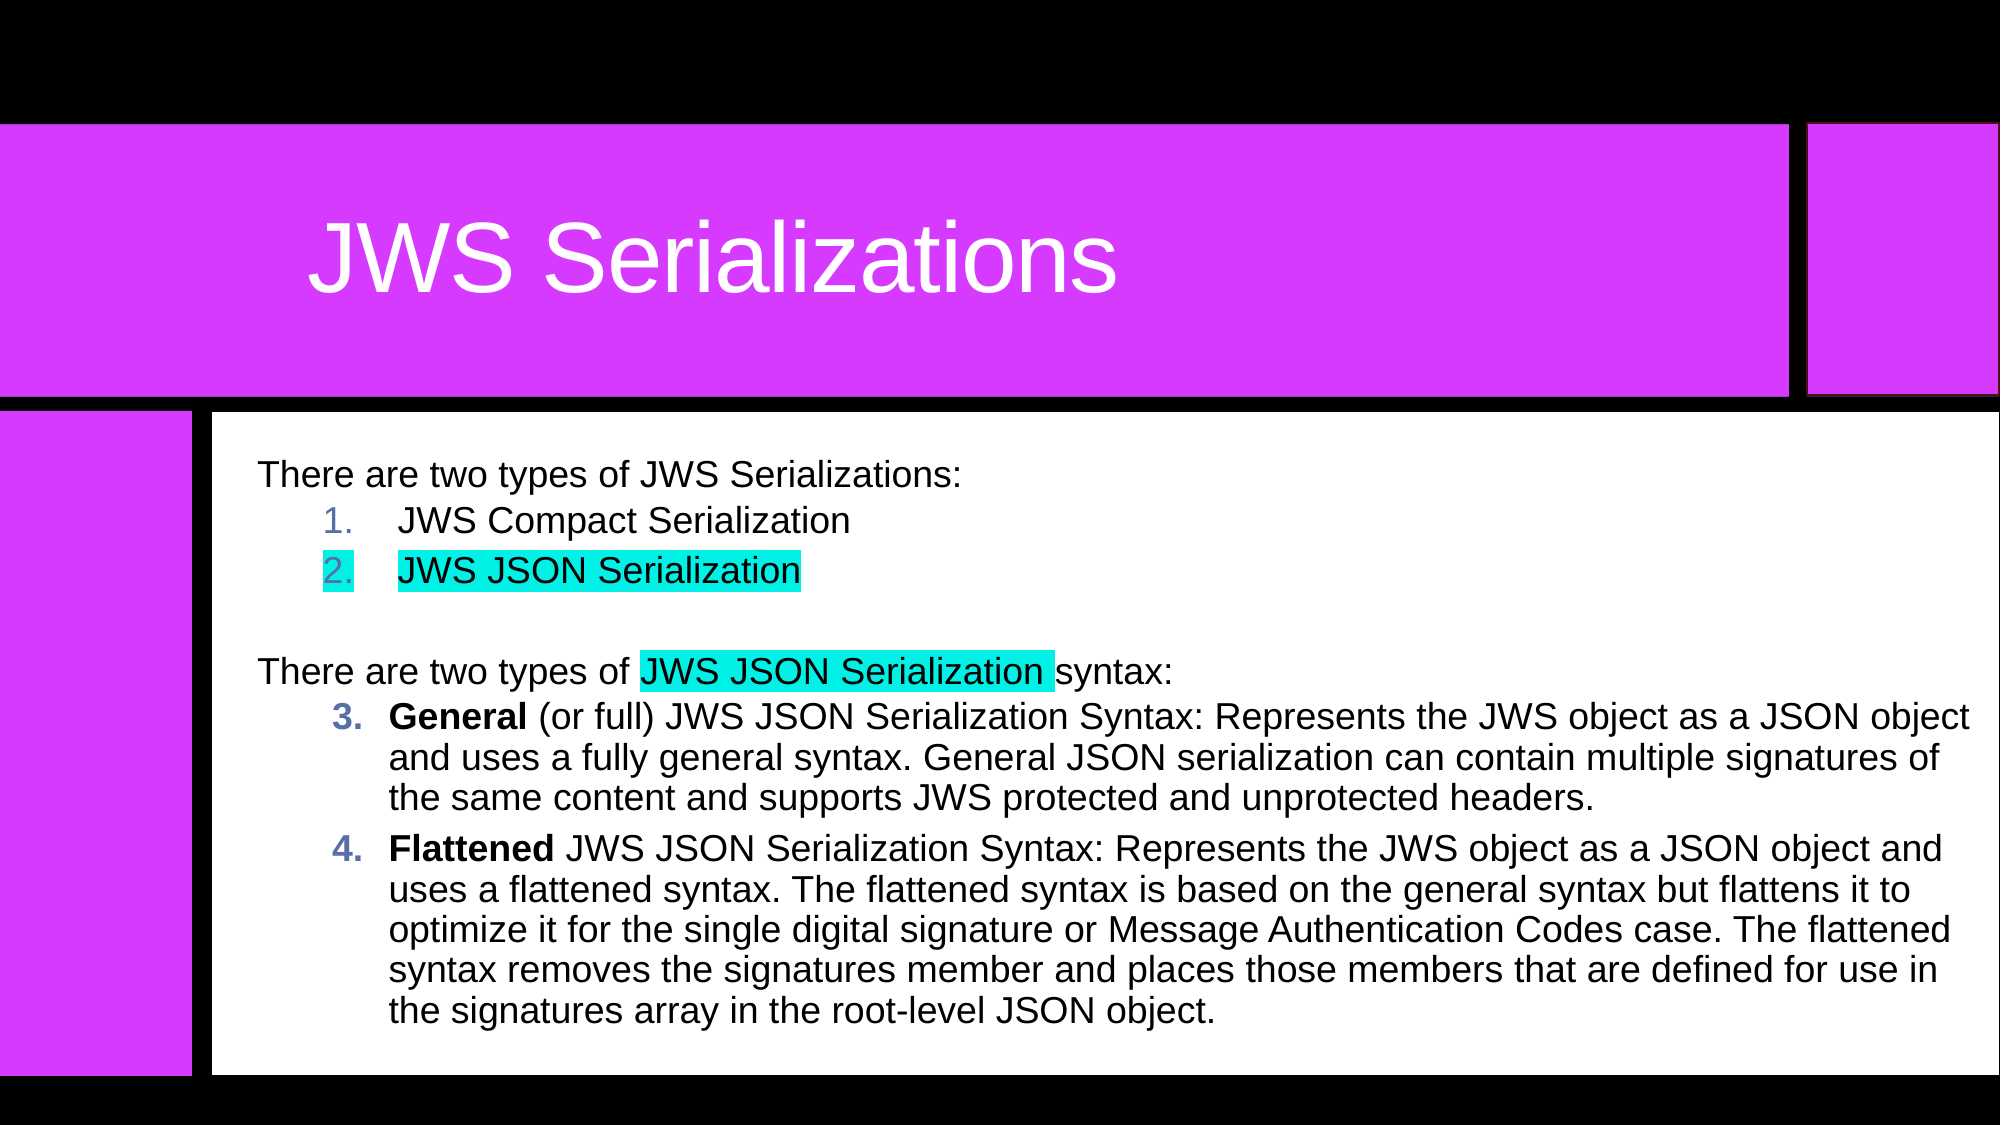

# JWS Serializations

There are two types of JWS Serializations:
JWS Compact Serialization
JWS JSON Serialization

There are two types of JWS JSON Serialization syntax:
General (or full) JWS JSON Serialization Syntax: Represents the JWS object as a JSON object and uses a fully general syntax. General JSON serialization can contain multiple signatures of the same content and supports JWS protected and unprotected headers.
Flattened JWS JSON Serialization Syntax: Represents the JWS object as a JSON object and uses a flattened syntax. The flattened syntax is based on the general syntax but flattens it to optimize it for the single digital signature or Message Authentication Codes case. The flattened syntax removes the signatures member and places those members that are defined for use in the signatures array in the root-level JSON object.